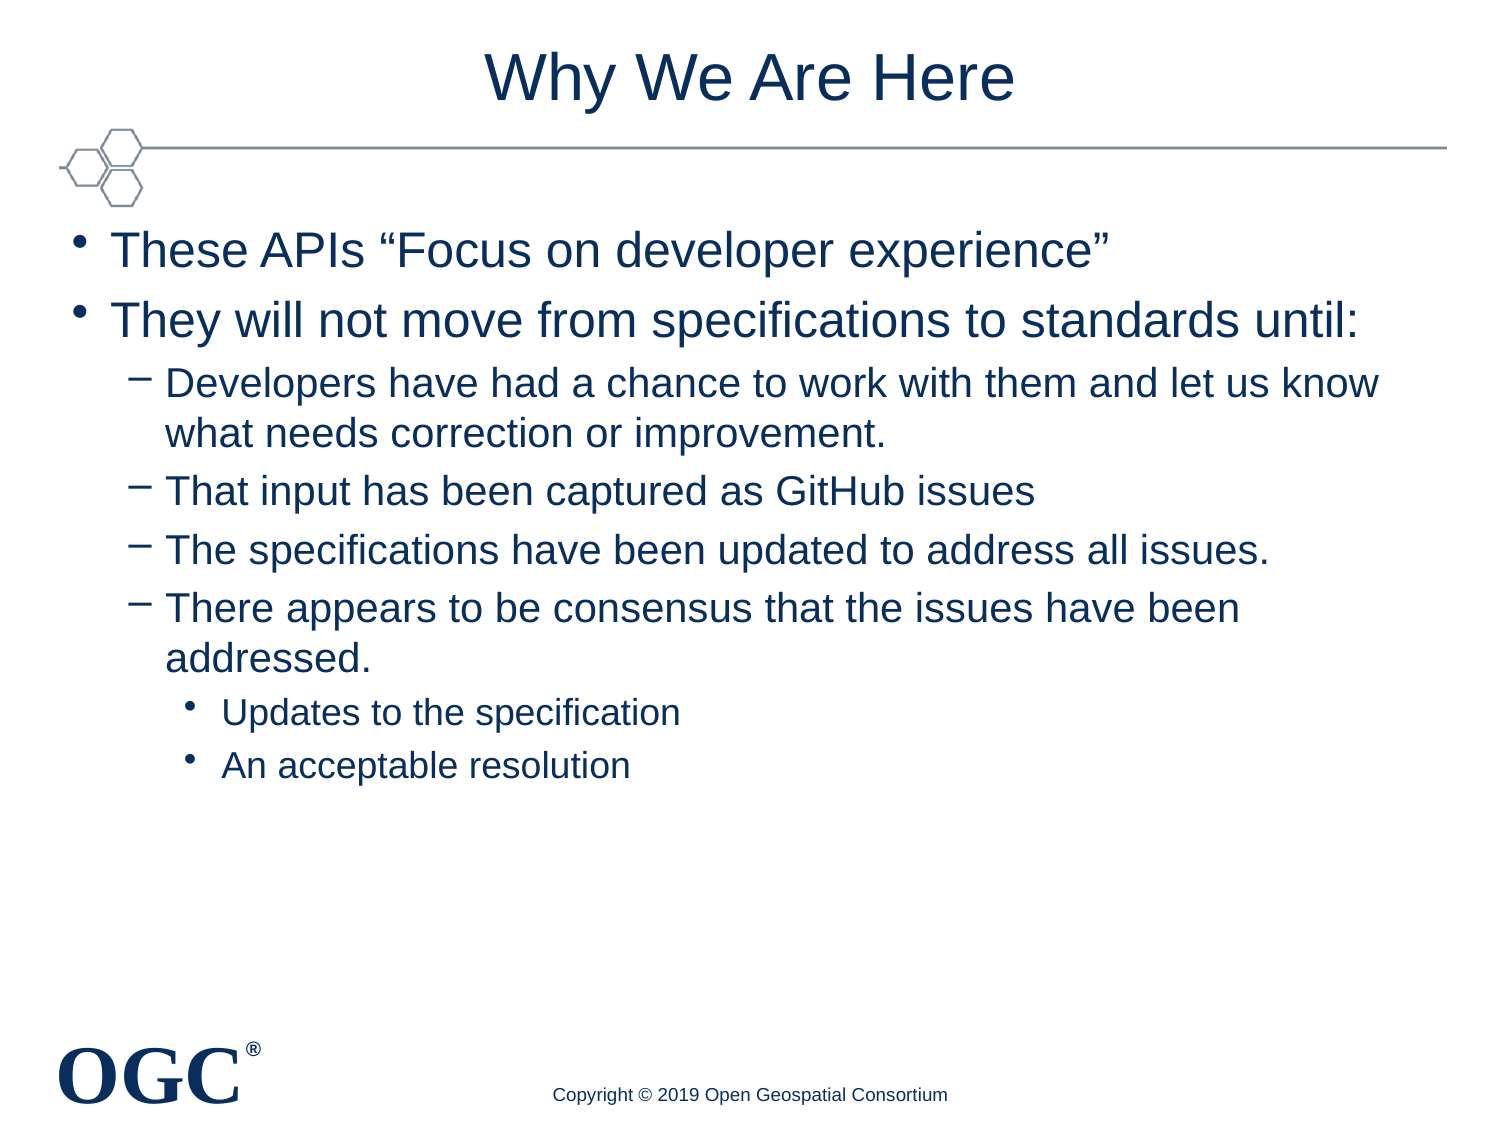

# Why We Are Here
These APIs “Focus on developer experience”
They will not move from specifications to standards until:
Developers have had a chance to work with them and let us know what needs correction or improvement.
That input has been captured as GitHub issues
The specifications have been updated to address all issues.
There appears to be consensus that the issues have been addressed.
Updates to the specification
An acceptable resolution

Copyright © 2019 Open Geospatial Consortium